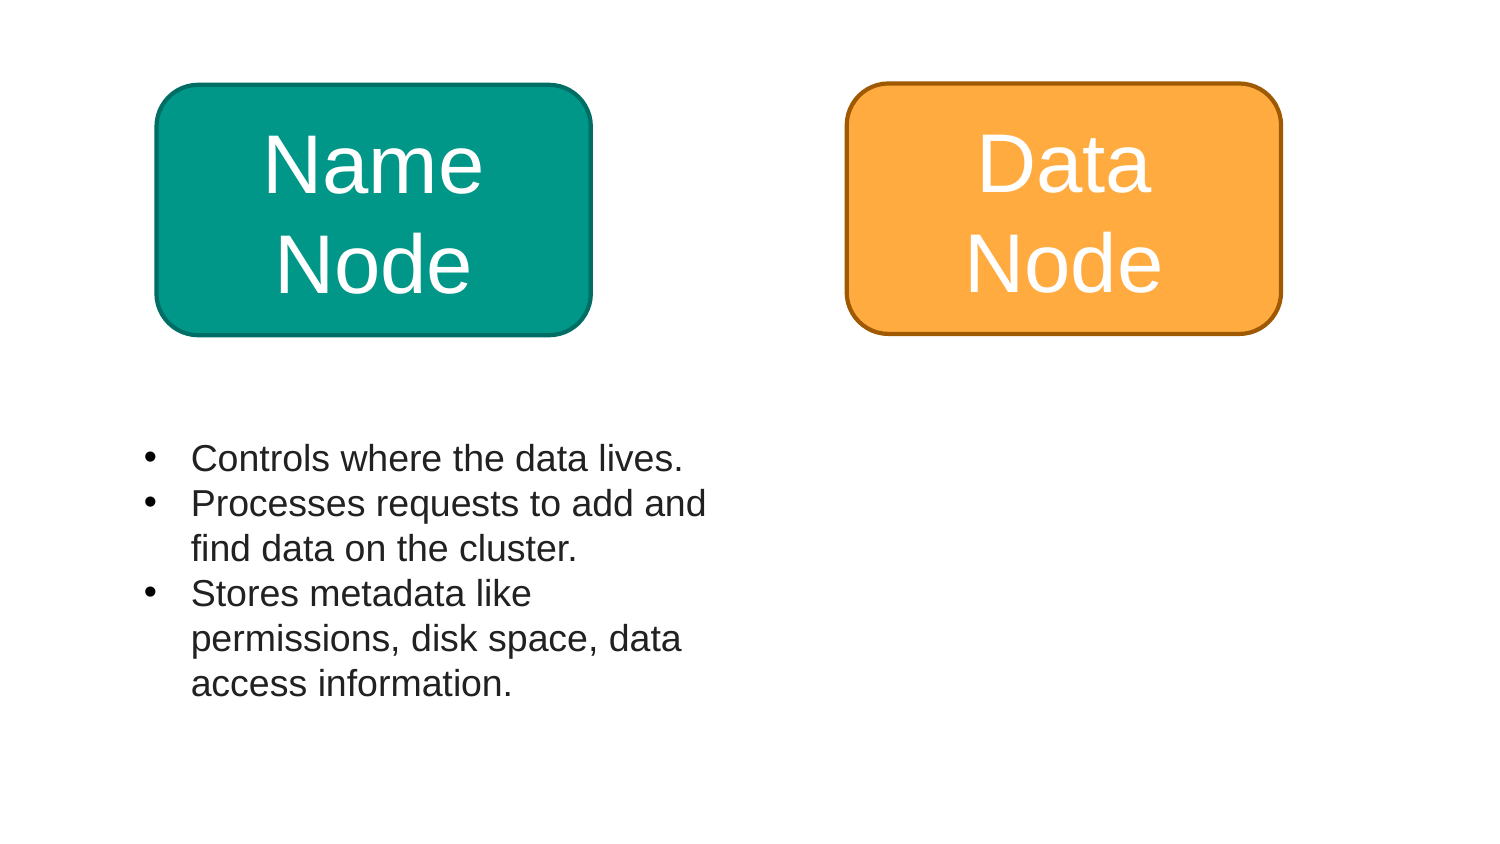

Data Node
Name Node
Controls where the data lives.
Processes requests to add and find data on the cluster.
Stores metadata like permissions, disk space, data access information.